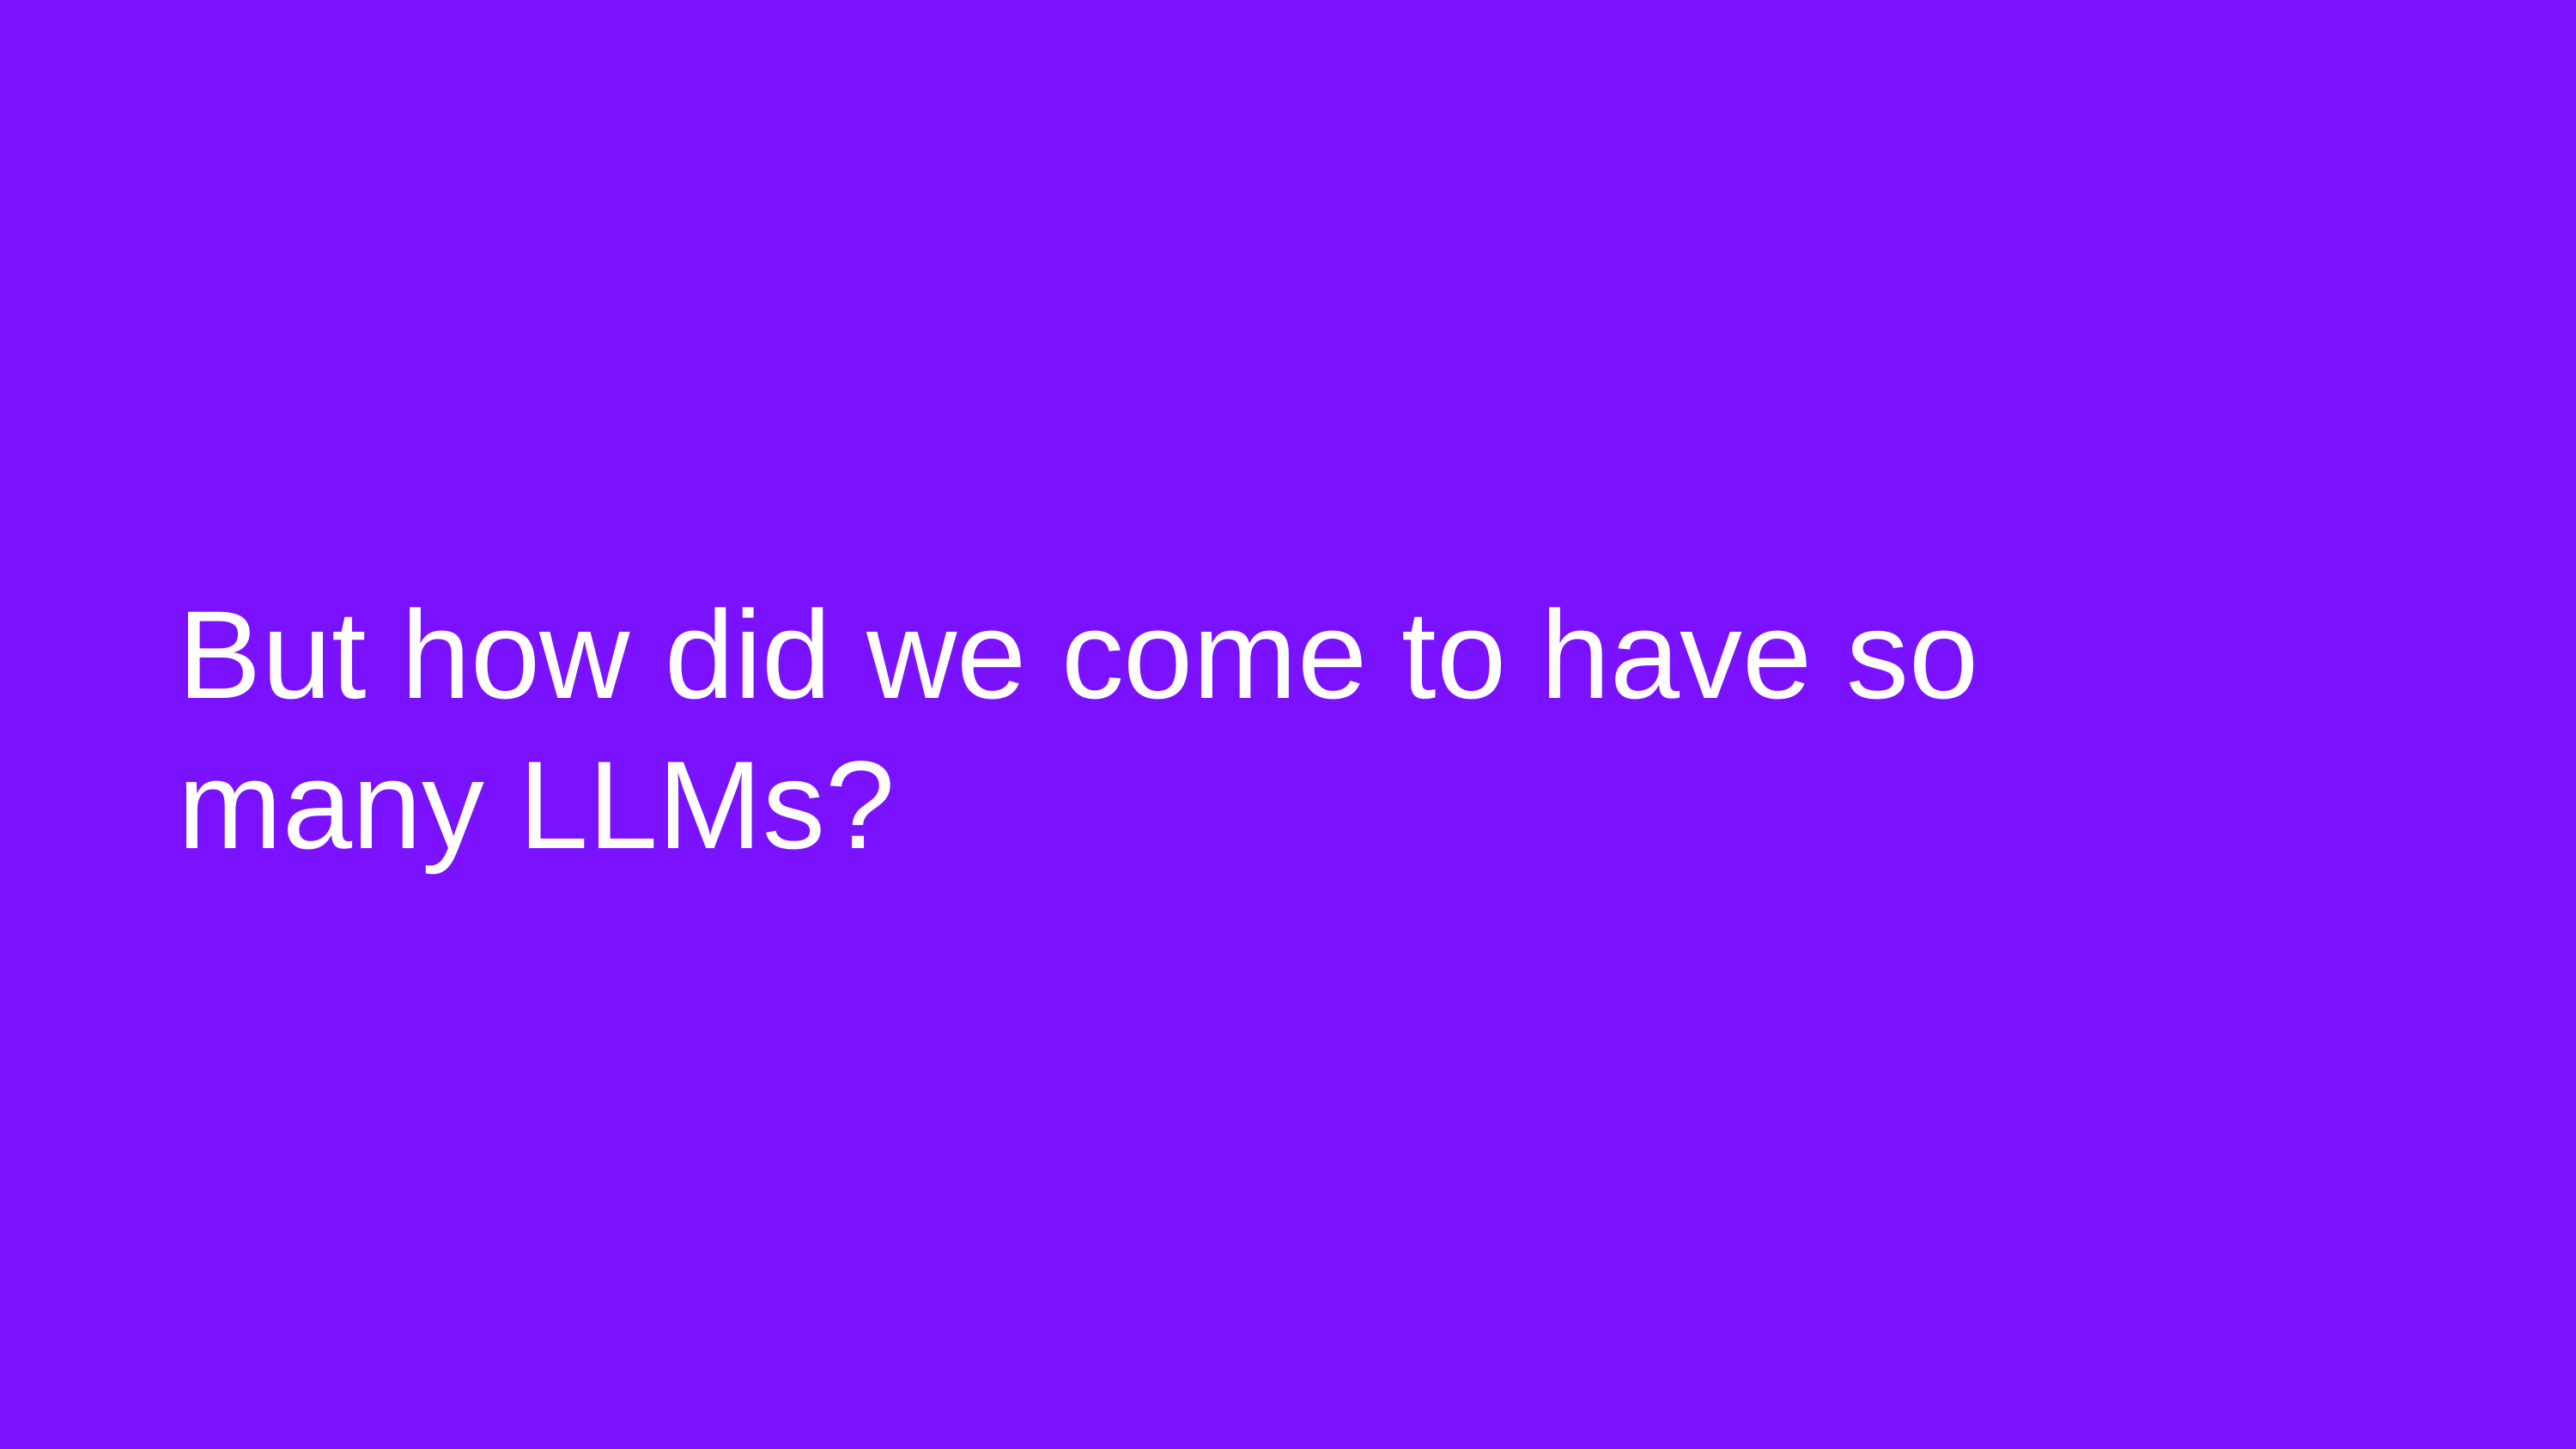

But how did we come to have so many LLMs?